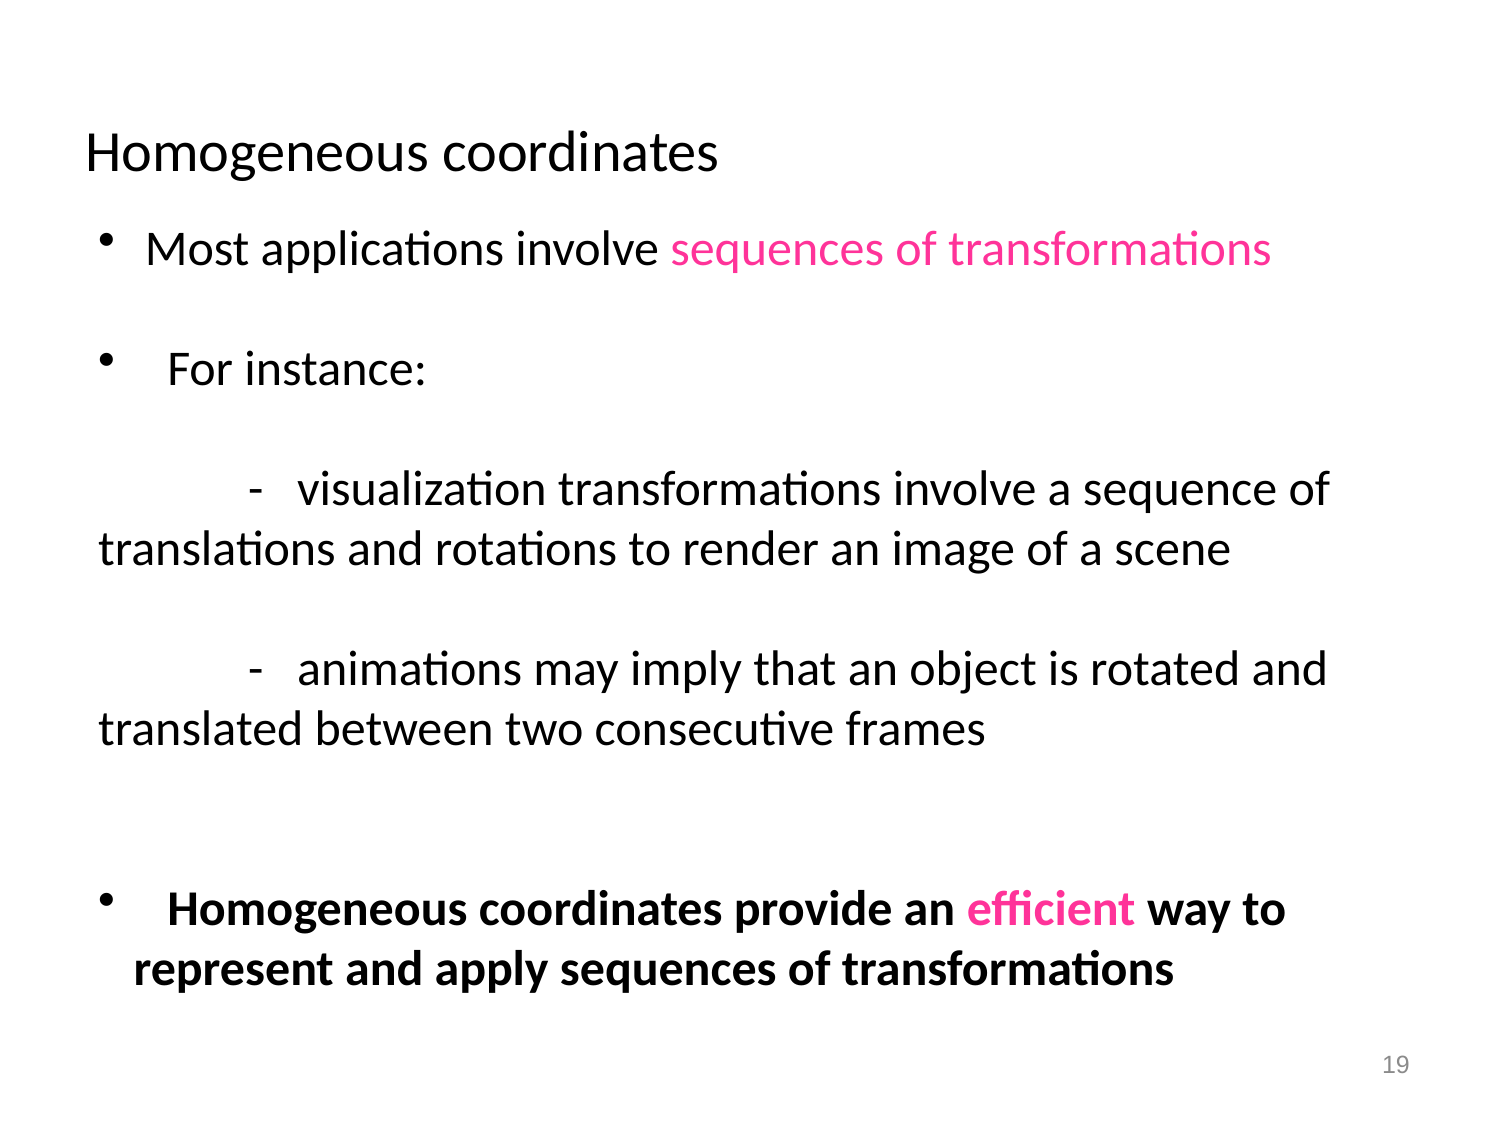

# Homogeneous coordinates
 Most applications involve sequences of transformations

   For instance:

	-   visualization transformations involve a sequence of translations and rotations to render an image of a scene

	-   animations may imply that an object is rotated and translated between two consecutive frames

   Homogeneous coordinates provide an efficient way to represent and apply sequences of transformations

19